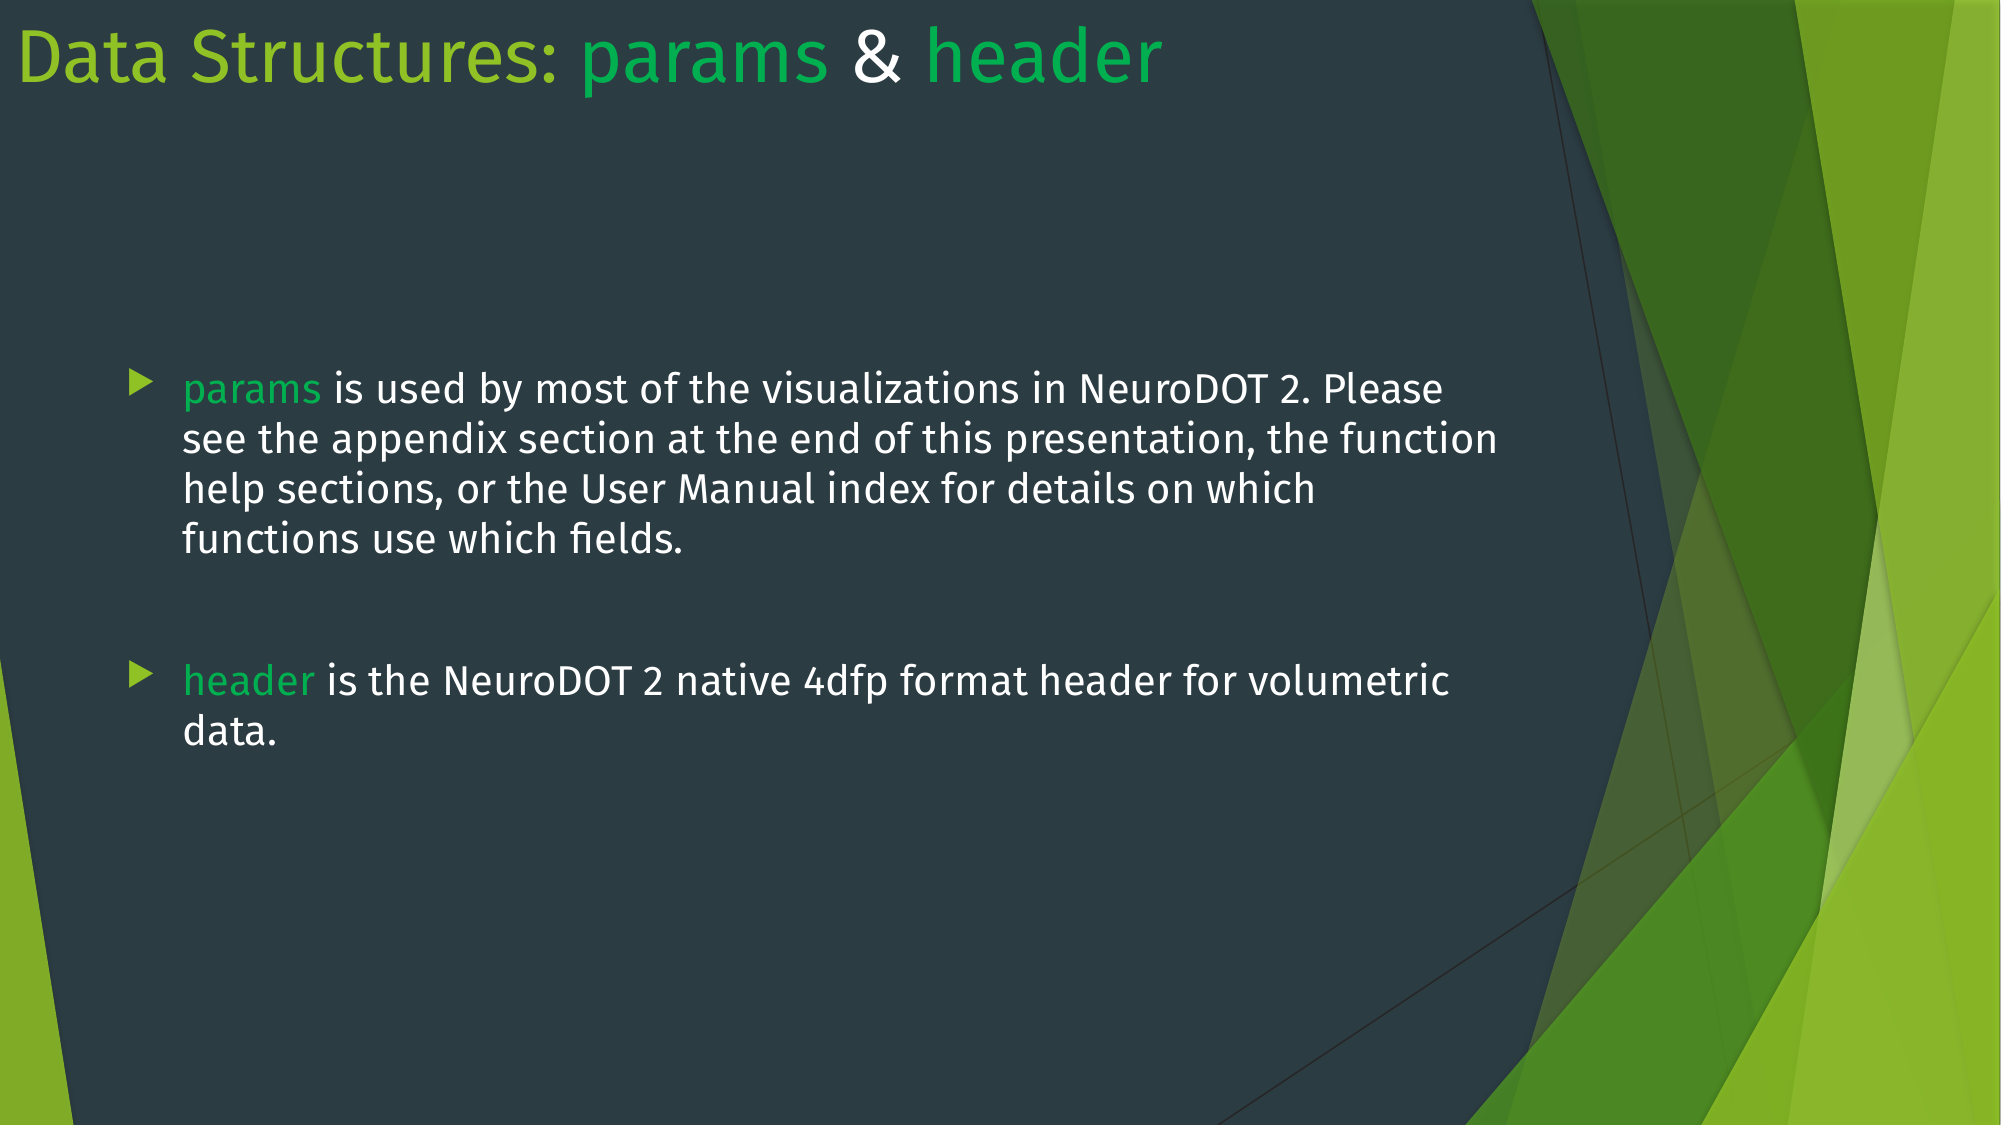

# Data Structures: params & header
params is used by most of the visualizations in NeuroDOT 2. Please see the appendix section at the end of this presentation, the function help sections, or the User Manual index for details on which functions use which fields.

header is the NeuroDOT 2 native 4dfp format header for volumetric data.